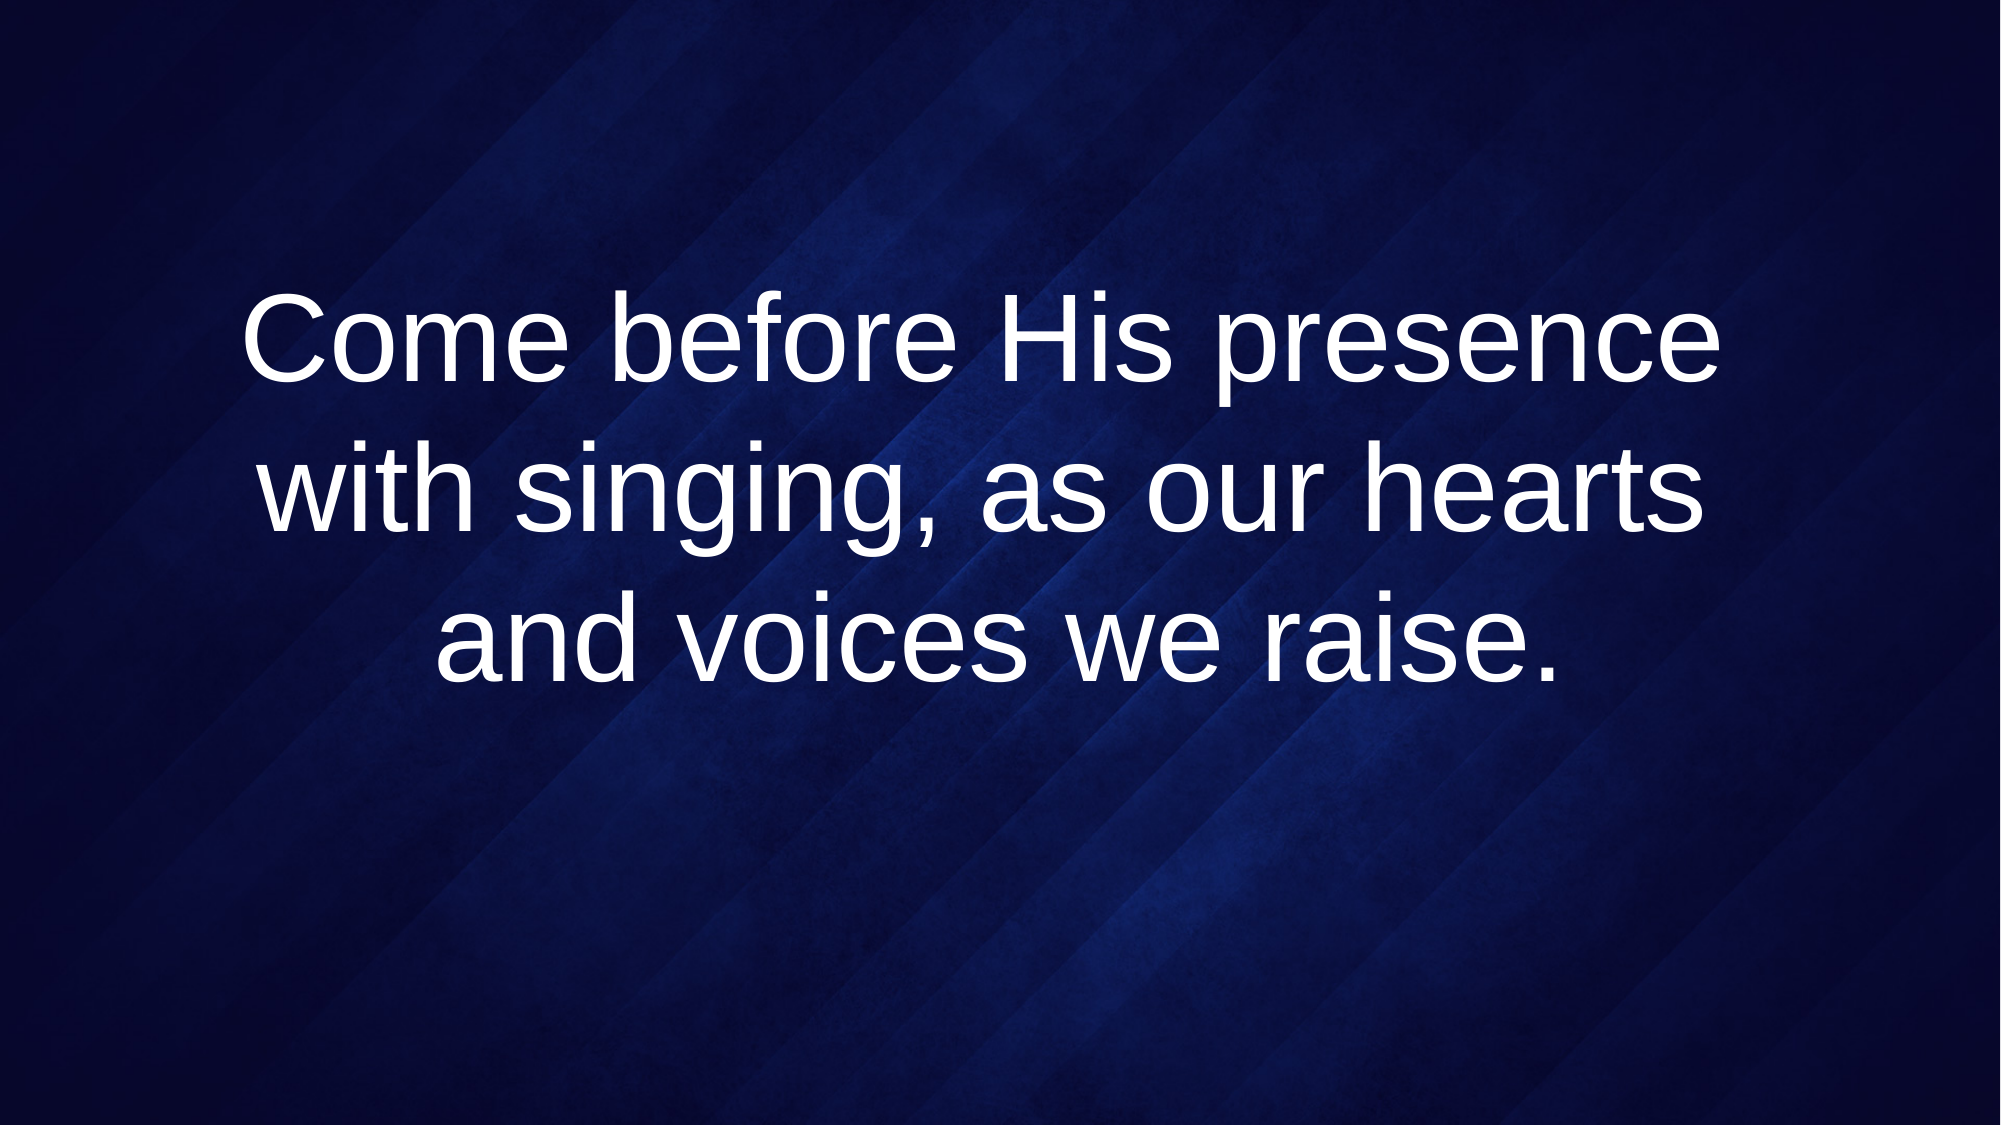

# Come before His presence with singing, as our hearts and voices we raise.